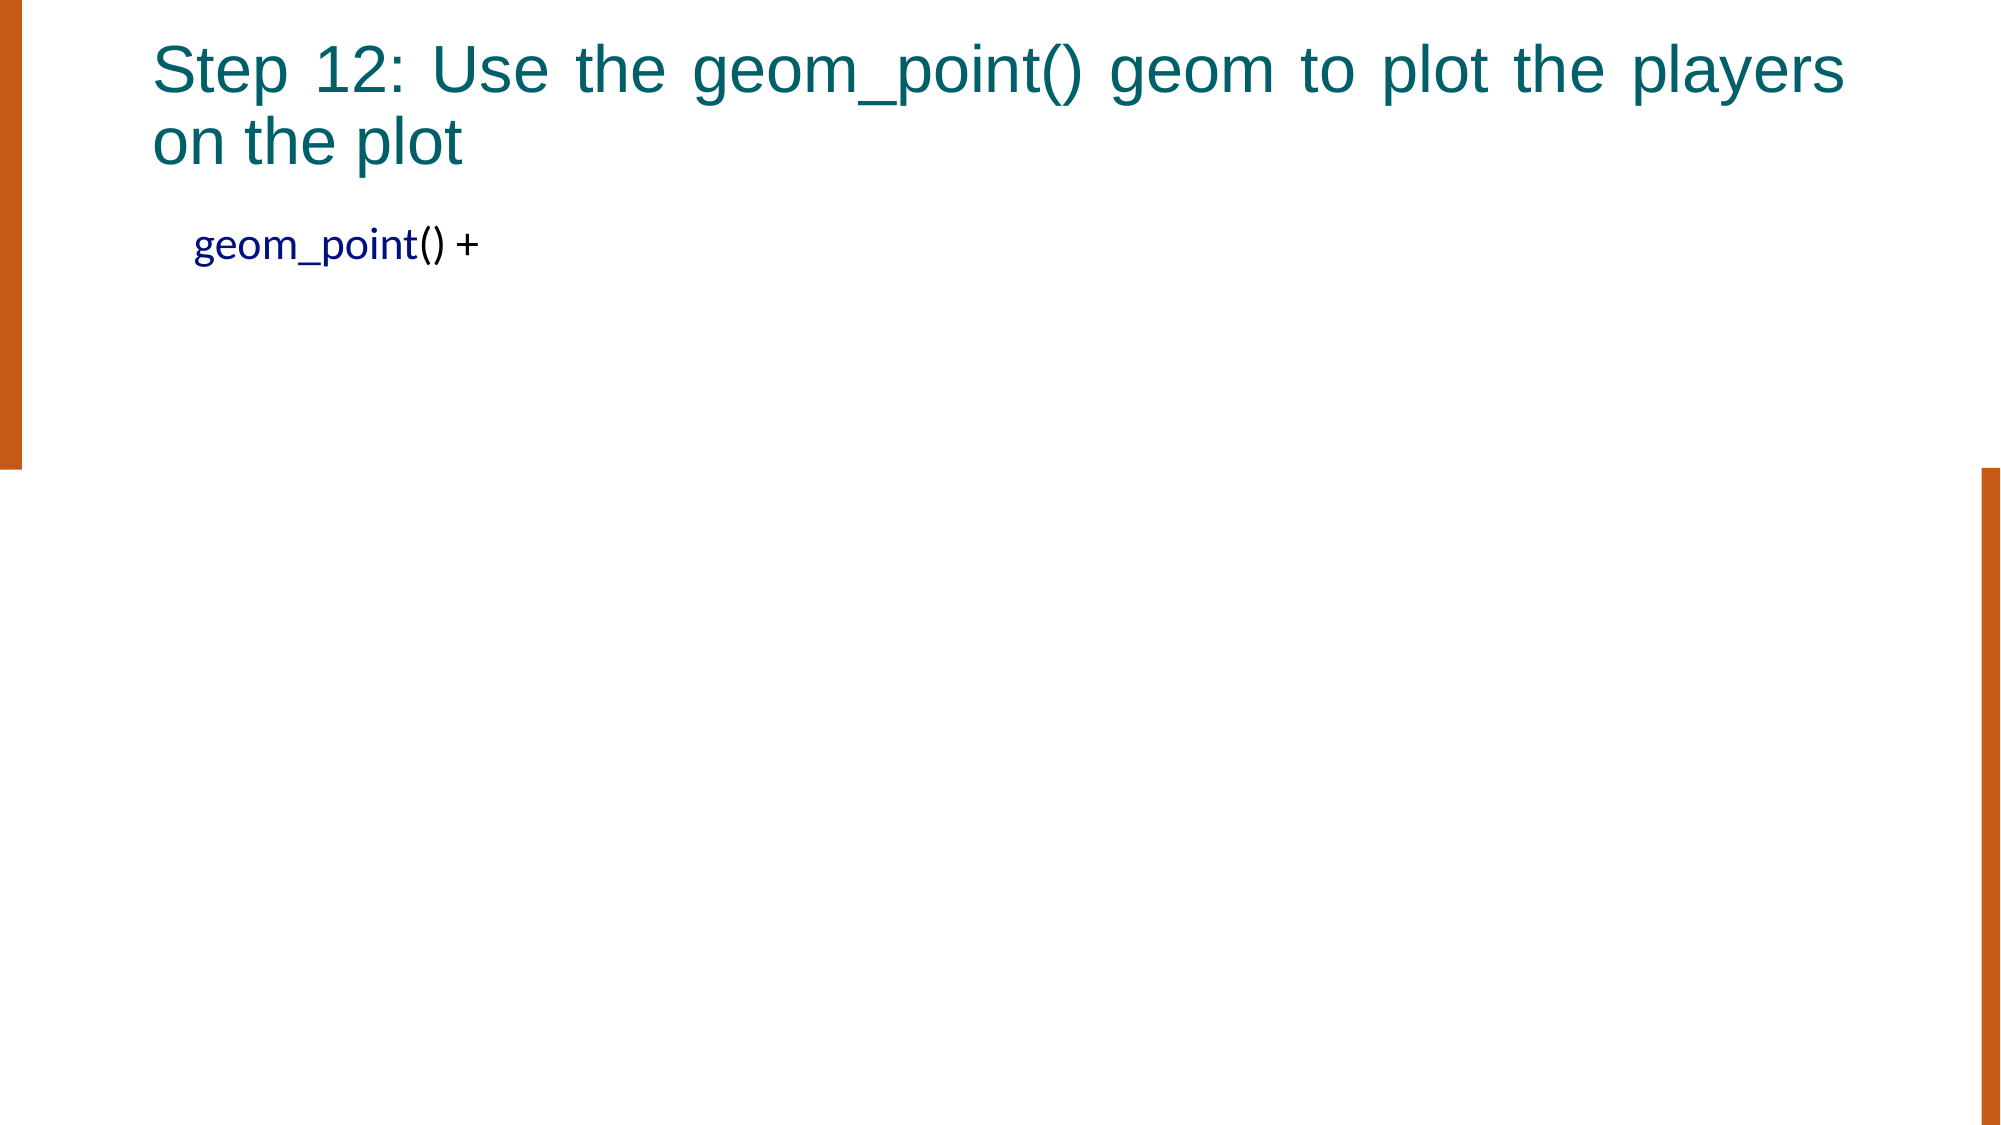

# Step 12: Use the geom_point() geom to plot the players on the plot
    geom_point() +